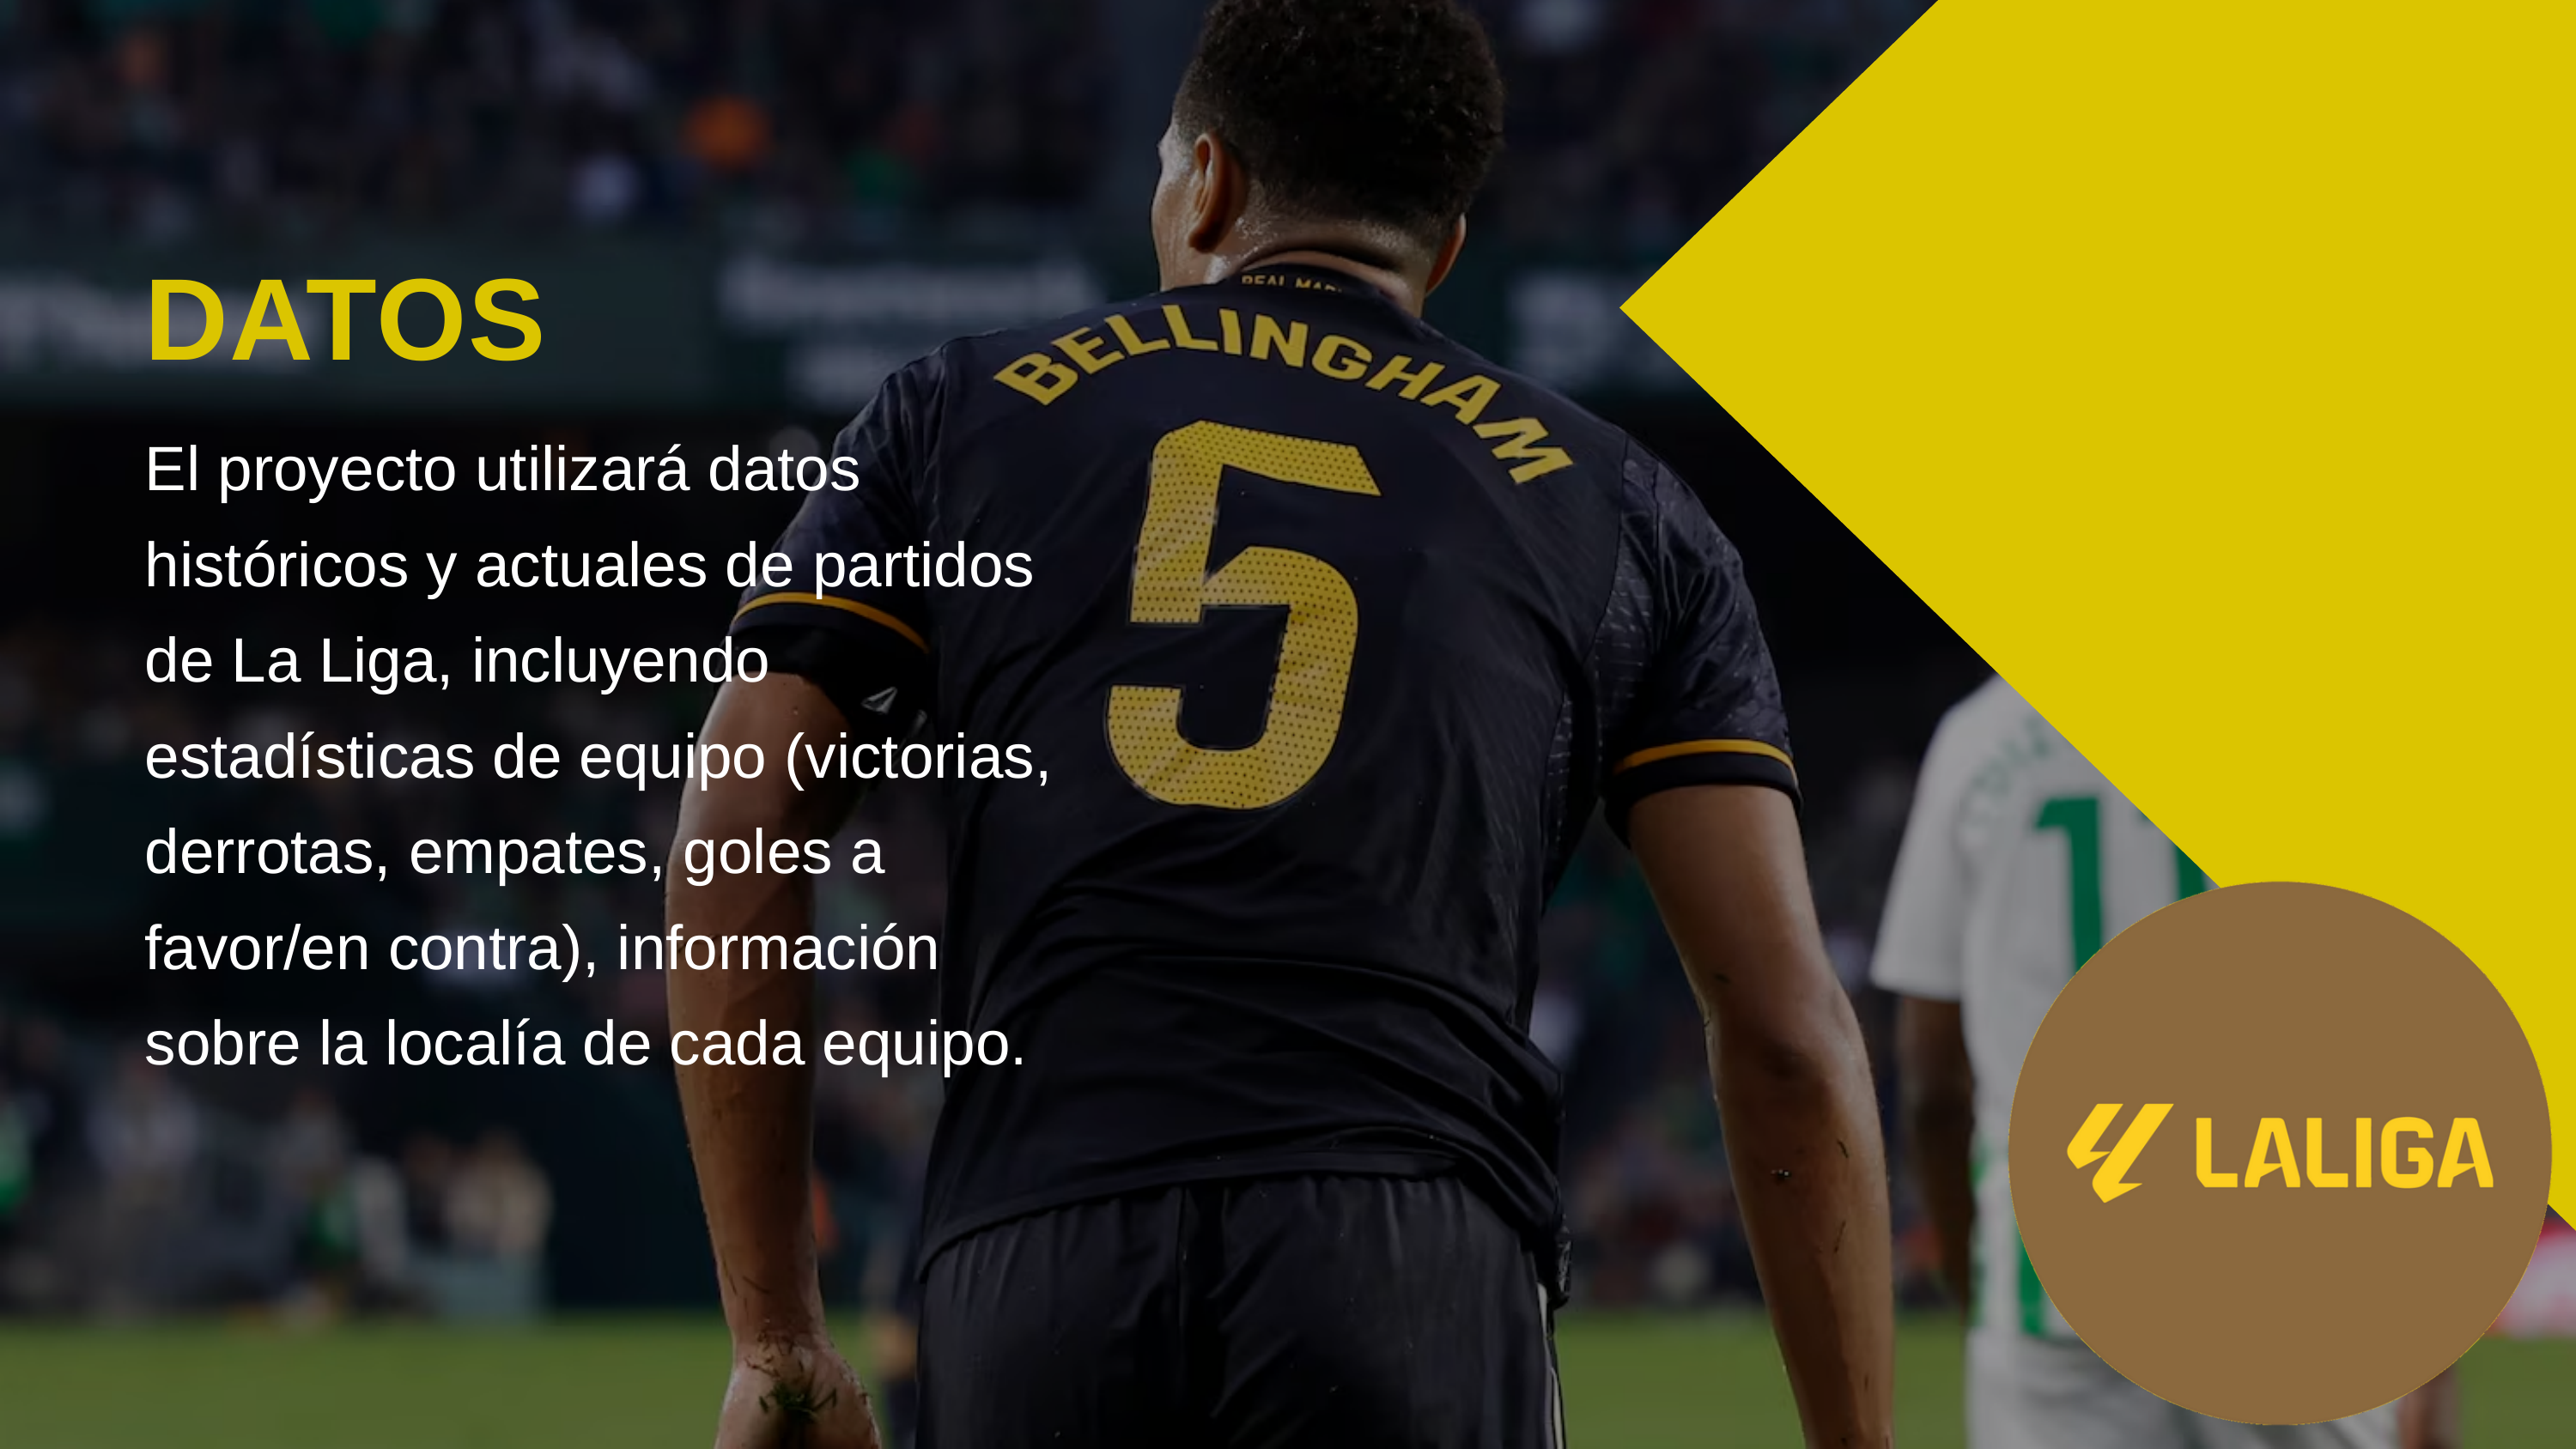

DATOS
El proyecto utilizará datos históricos y actuales de partidos de La Liga, incluyendo estadísticas de equipo (victorias, derrotas, empates, goles a favor/en contra), información sobre la localía de cada equipo.